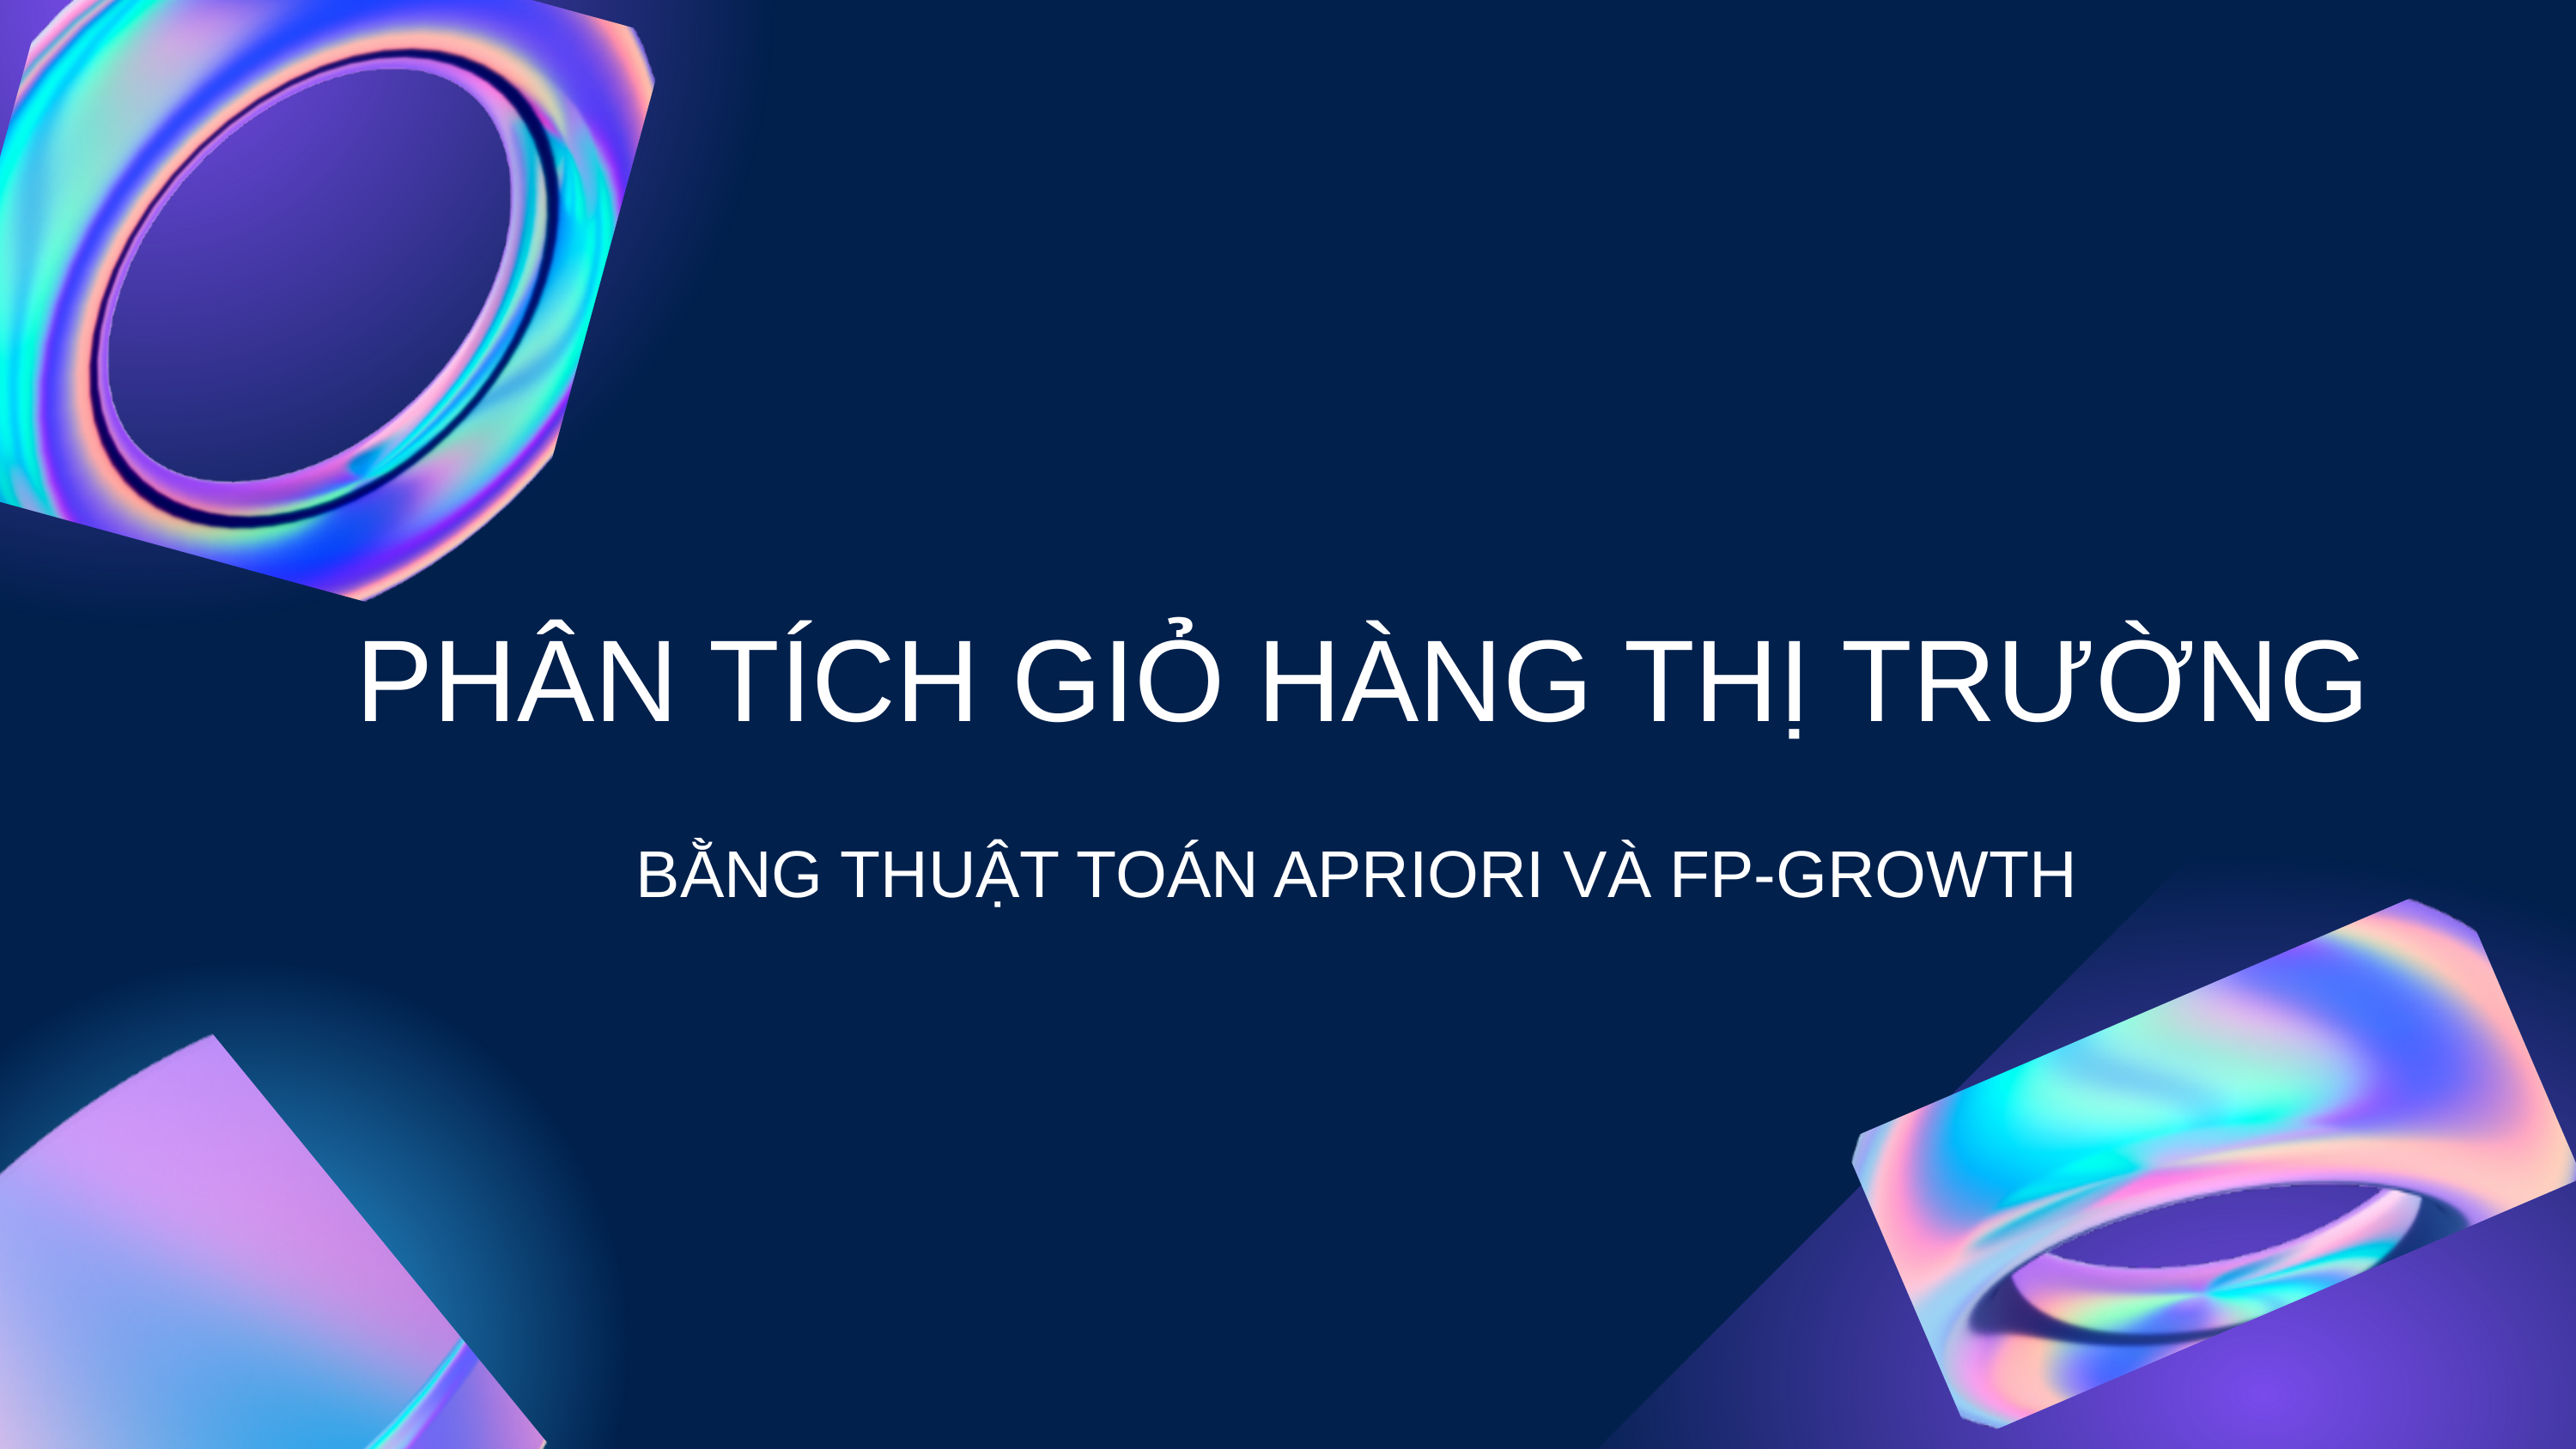

PHÂN TÍCH GIỎ HÀNG THỊ TRƯỜNG
BẰNG THUẬT TOÁN APRIORI VÀ FP-GROWTH
Presentation